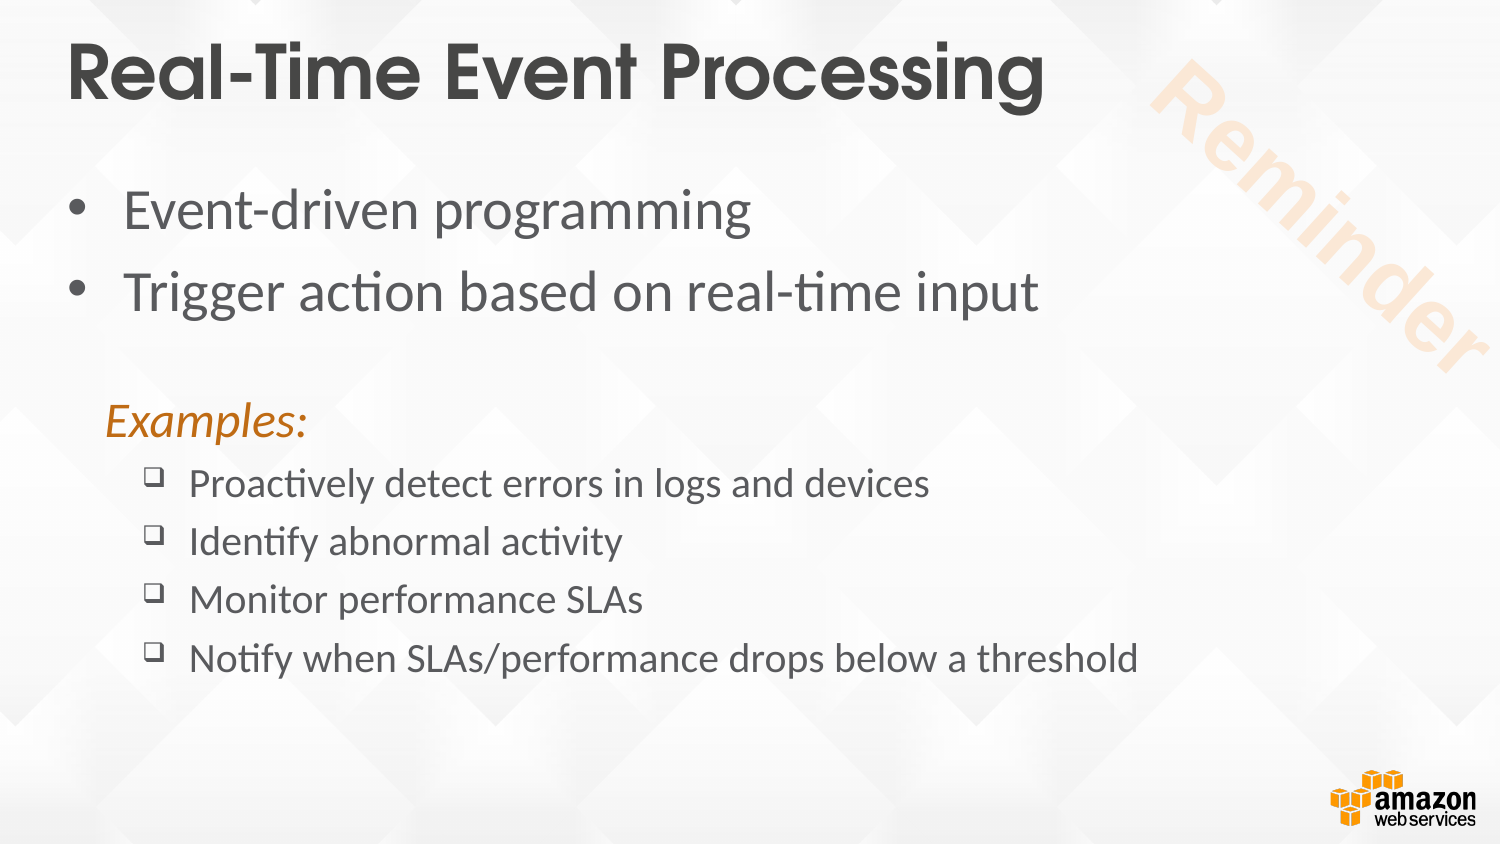

# Real-Time Event Processing
Reminder
Event-driven programming
Trigger action based on real-time input

Examples:
Proactively detect errors in logs and devices
Identify abnormal activity
Monitor performance SLAs
Notify when SLAs/performance drops below a threshold